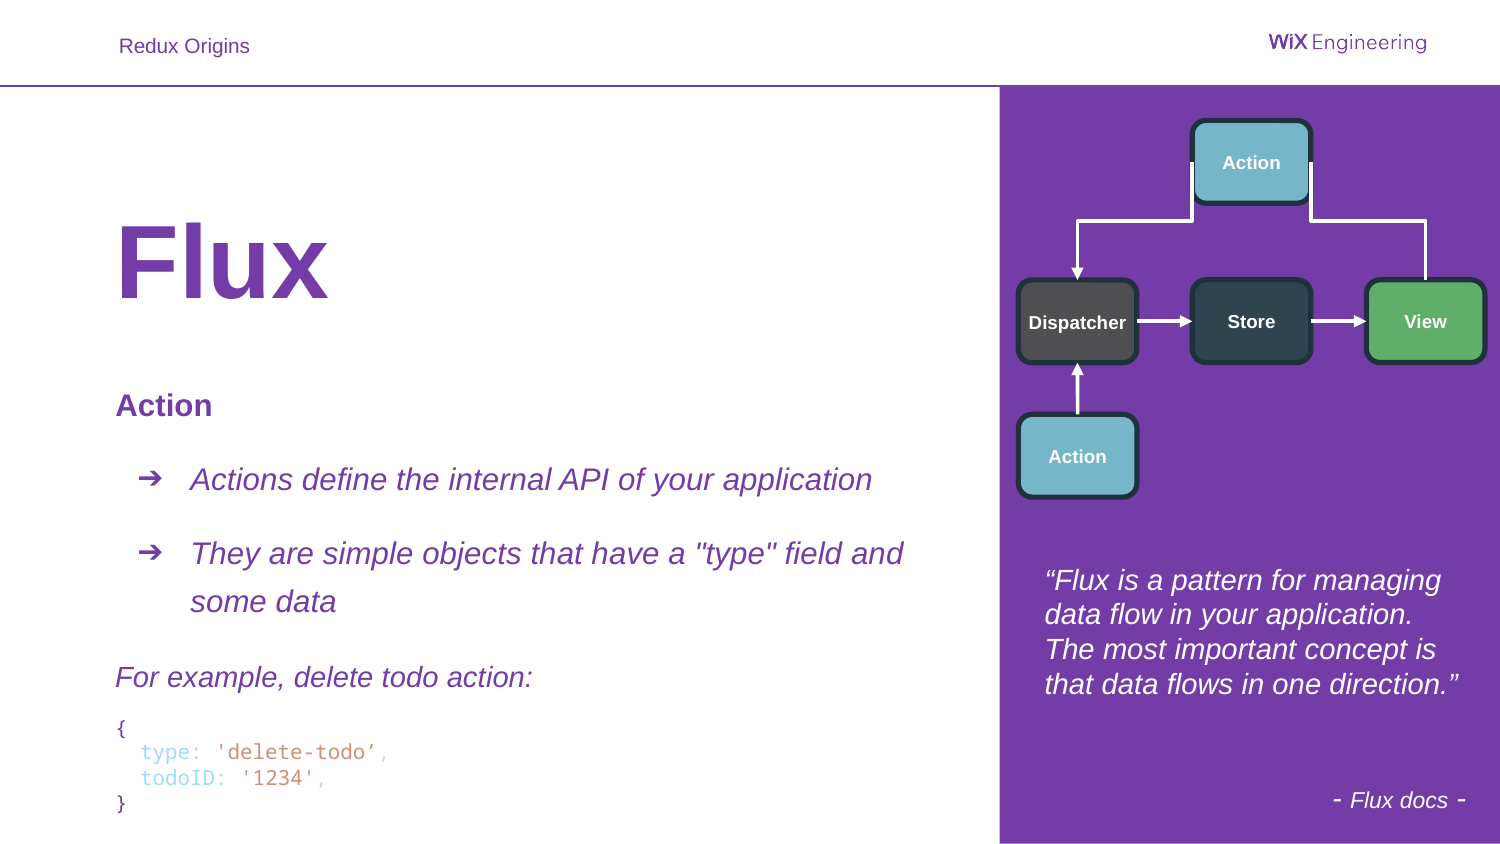

Action
Store
View

Dispatcher
Flux
Action
Actions define the internal API of your application
They are simple objects that have a "type" field and some data
Action
“Flux is a pattern for managing data flow in your application. The most important concept is that data flows in one direction.”
For example, delete todo action:
{
  type: 'delete-todo’,
  todoID: '1234',
}
- Flux docs -